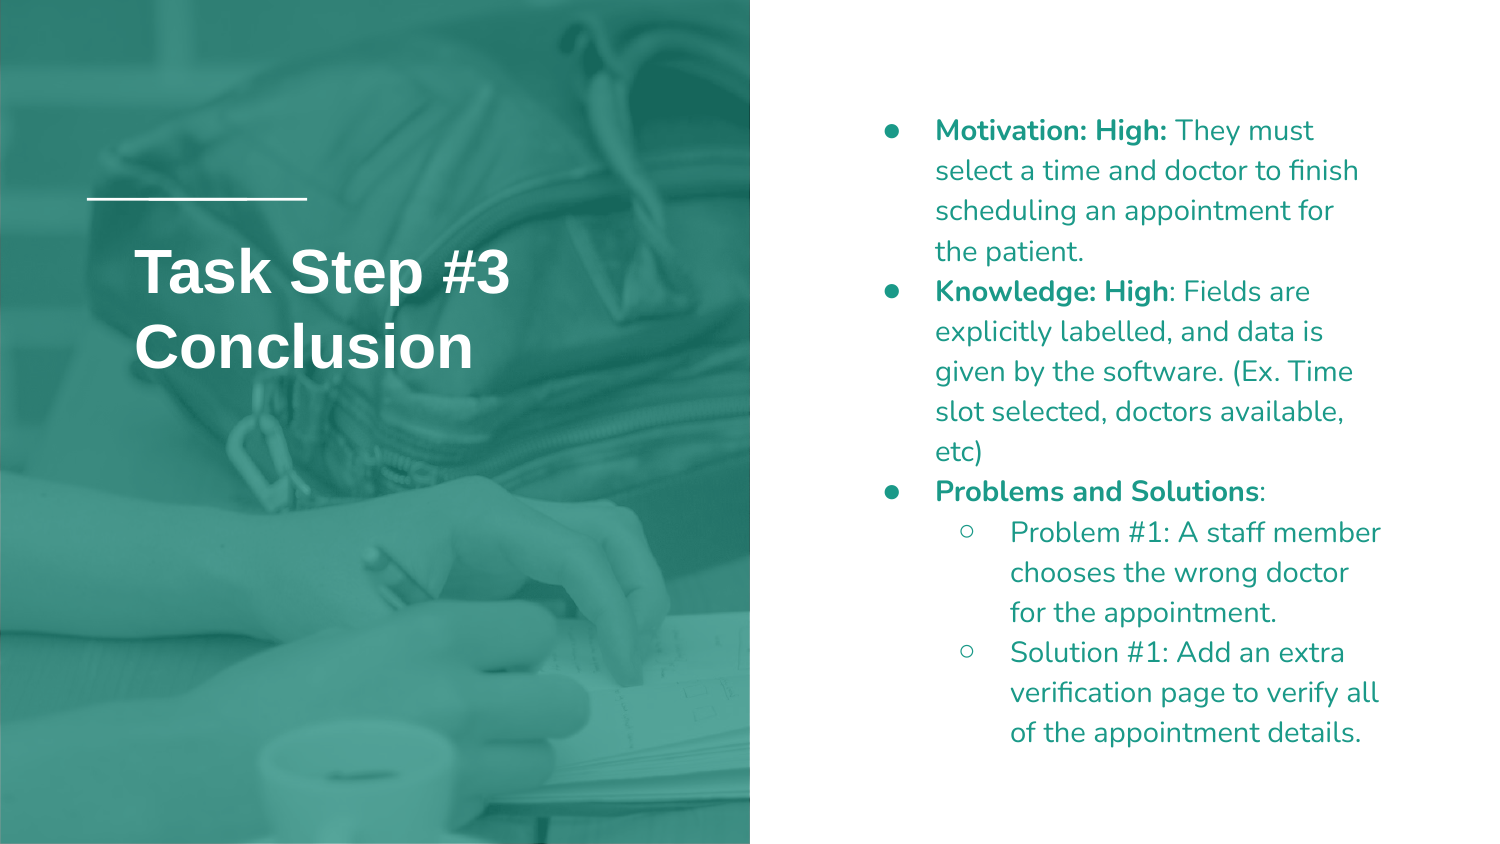

Motivation: High: They must select a time and doctor to finish scheduling an appointment for the patient.
Knowledge: High: Fields are explicitly labelled, and data is given by the software. (Ex. Time slot selected, doctors available, etc)
Problems and Solutions:
Problem #1: A staff member chooses the wrong doctor for the appointment.
Solution #1: Add an extra verification page to verify all of the appointment details.

# Task Step #3 Conclusion